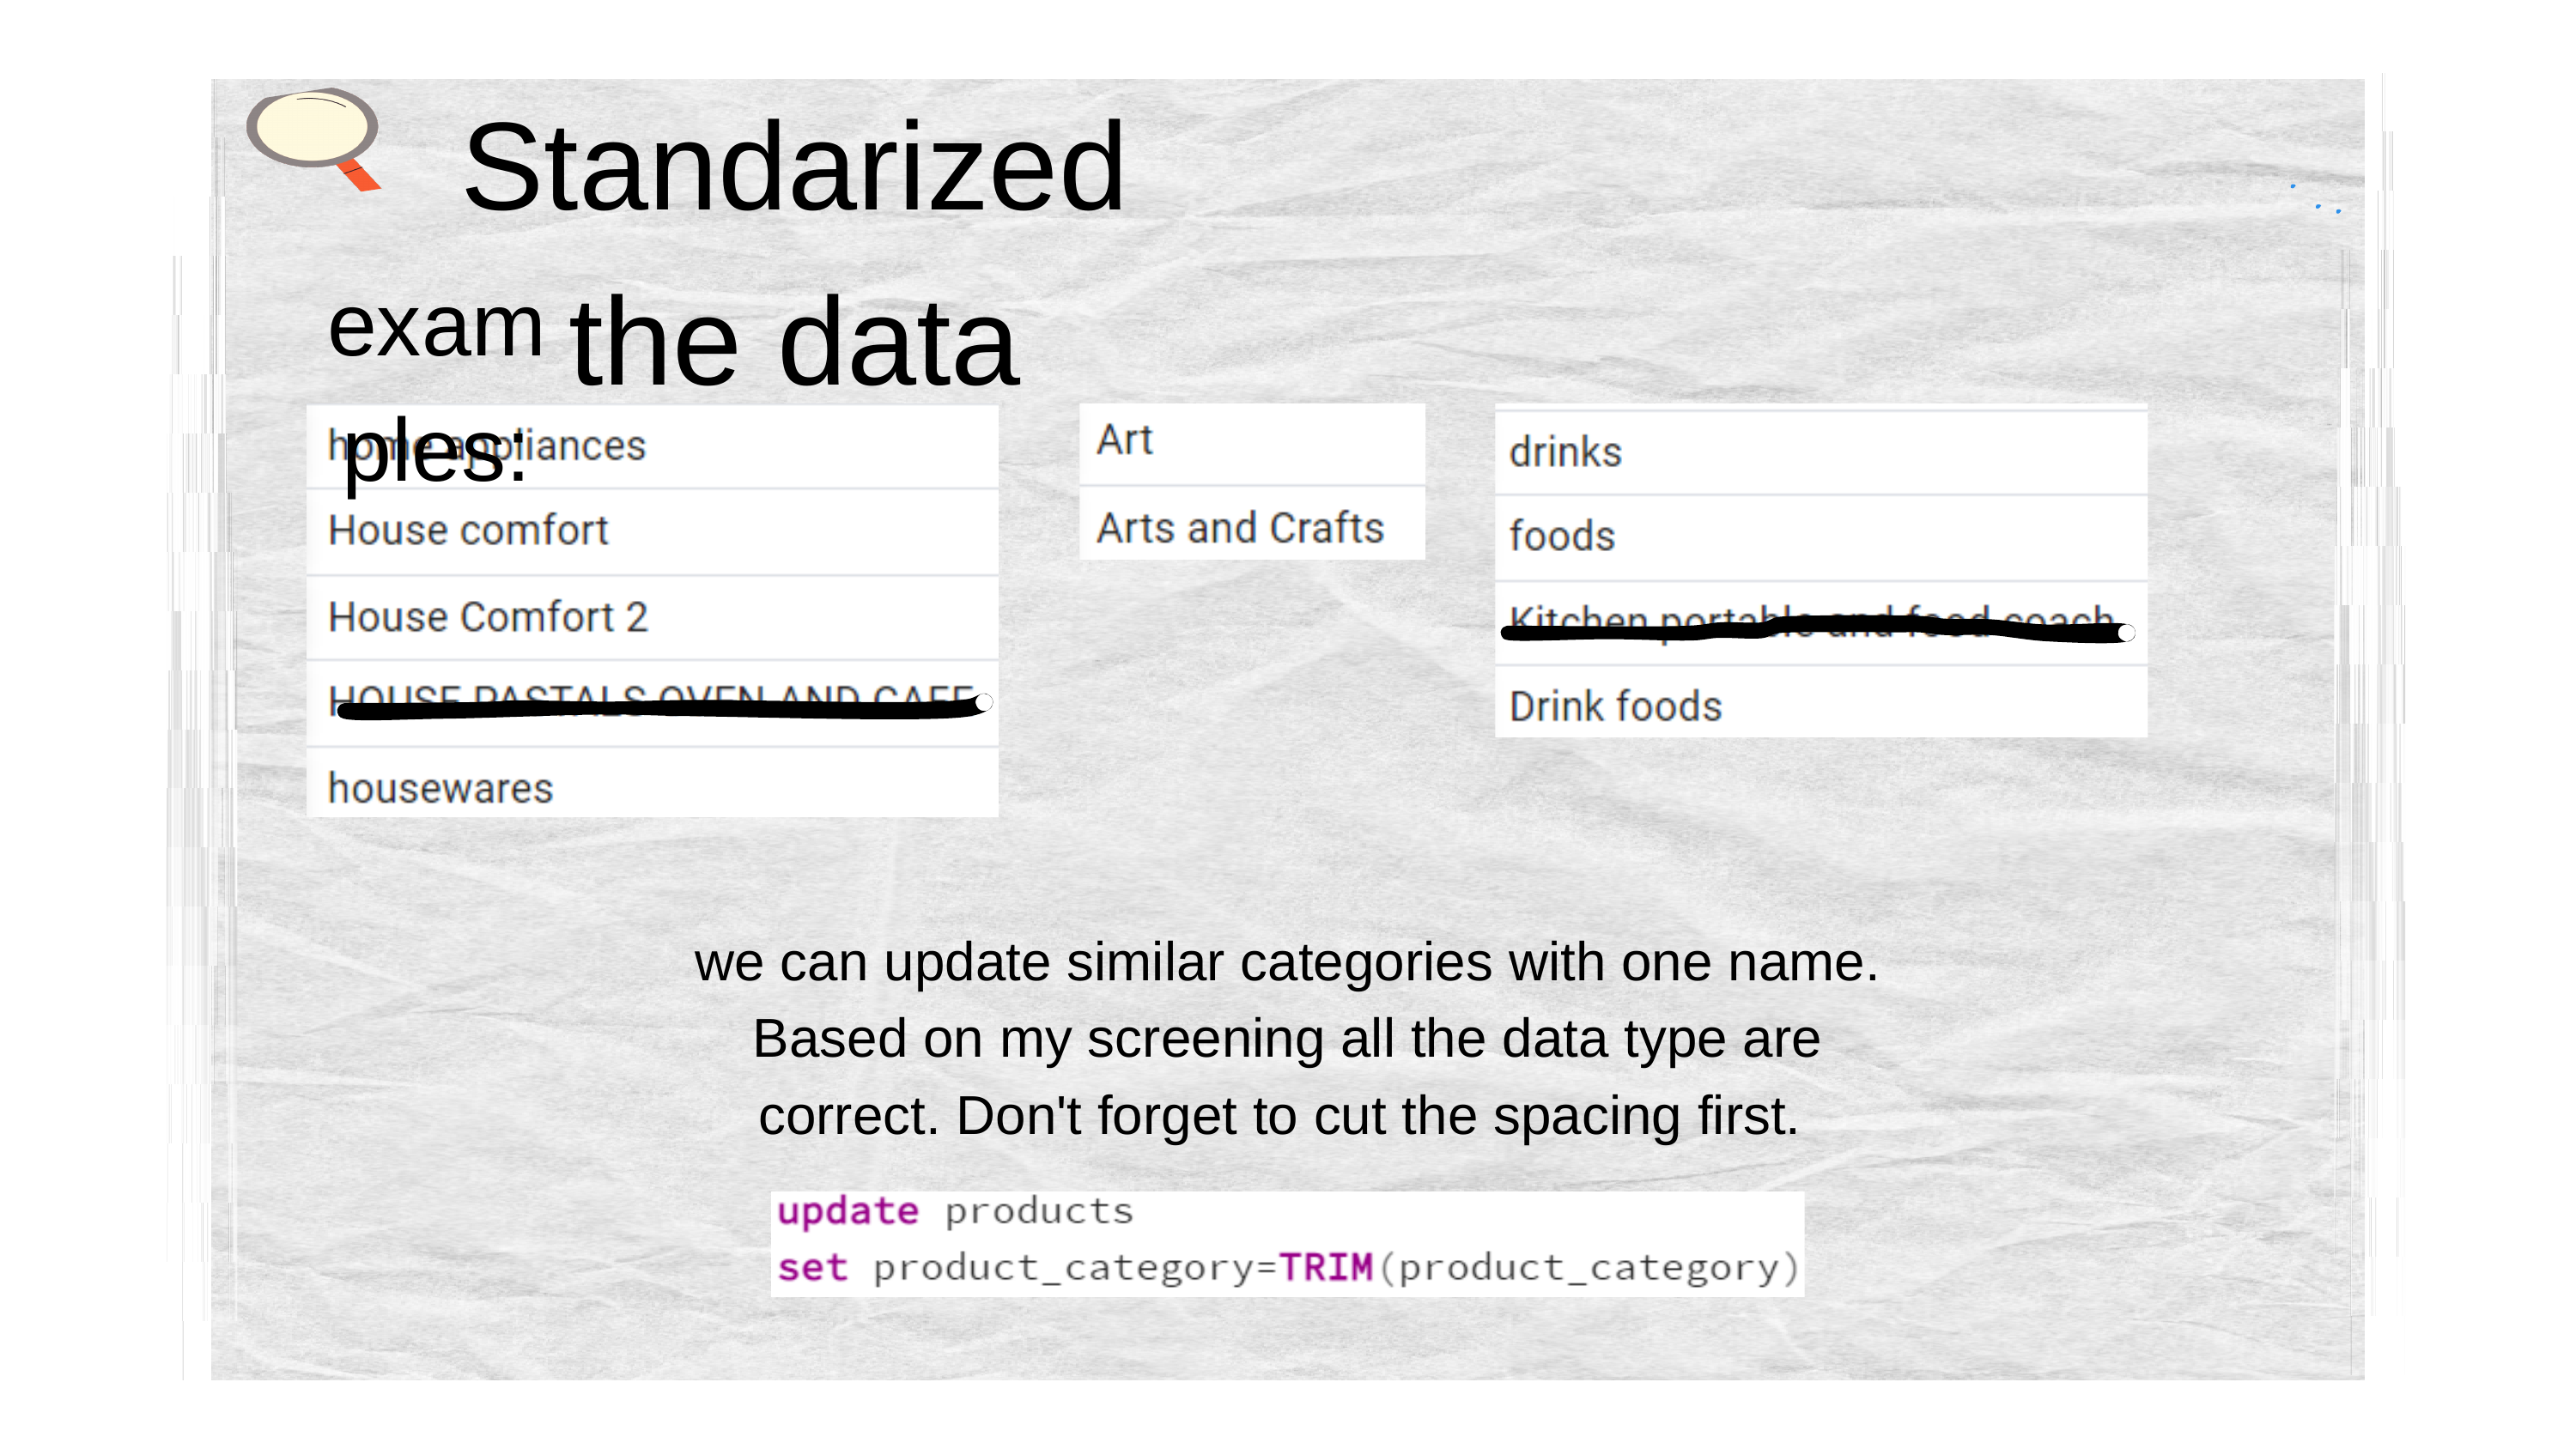

Standarized the data

examples:

we can update similar categories with one name. Based on my screening all the data type are correct. Don't forget to cut the spacing first.